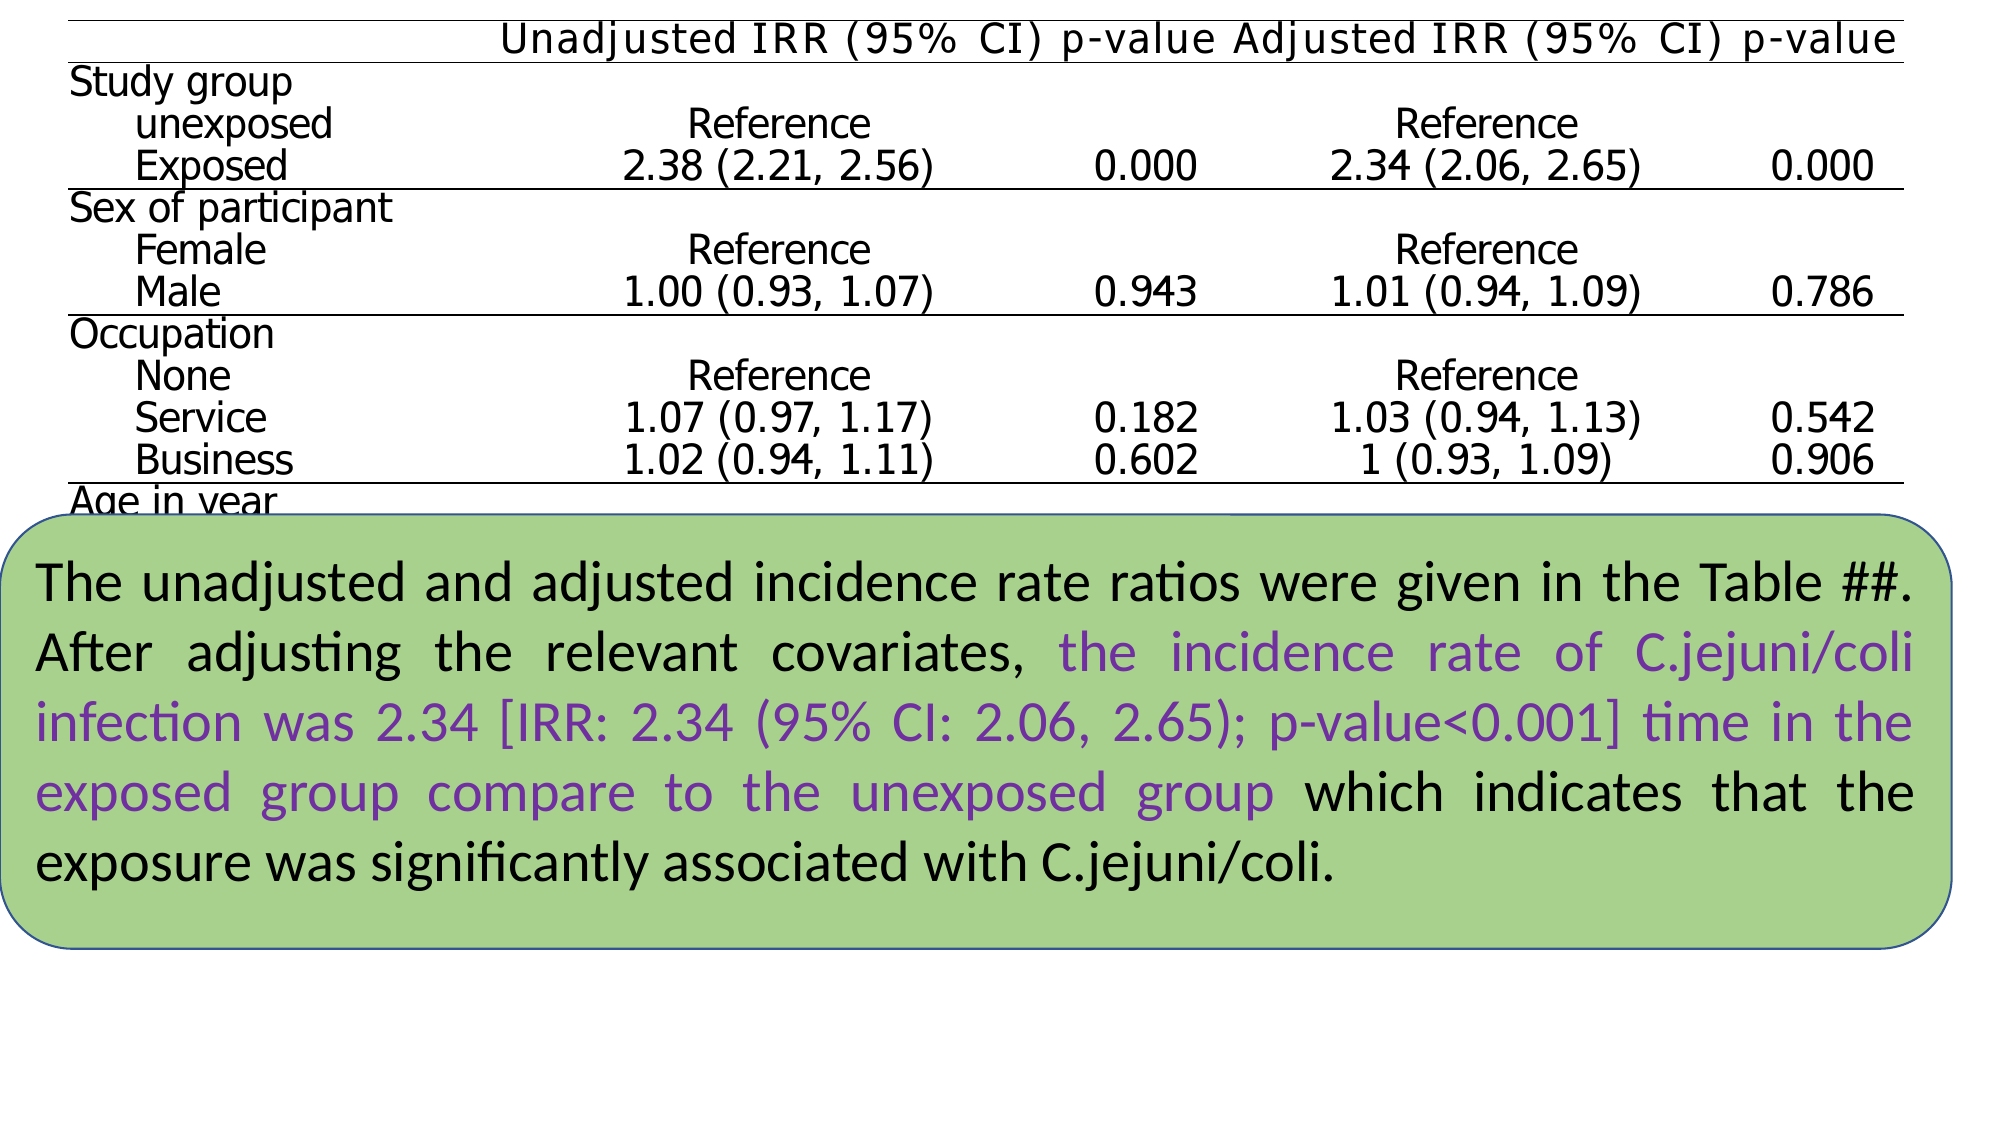

|  |  |  | Unadjusted IRR (95% CI) | p-value | Adjusted IRR (95% CI) | p-value |
| --- | --- | --- | --- | --- | --- | --- |
| Study group |  |  |  |  |  |  |
|  | unexposed |  | Reference |  | Reference |  |
|  | Exposed |  | 2.38 (2.21, 2.56) | 0.000 | 2.34 (2.06, 2.65) | 0.000 |
| Sex of participant |  |  |  |  |  |  |
|  | Female |  | Reference |  | Reference |  |
|  | Male |  | 1.00 (0.93, 1.07) | 0.943 | 1.01 (0.94, 1.09) | 0.786 |
| Occupation |  |  |  |  |  |  |
|  | None |  | Reference |  | Reference |  |
|  | Service |  | 1.07 (0.97, 1.17) | 0.182 | 1.03 (0.94, 1.13) | 0.542 |
|  | Business |  | 1.02 (0.94, 1.11) | 0.602 | 1 (0.93, 1.09) | 0.906 |
| Age in year |  |  |  |  |  |  |
|  | <30Y |  | Reference |  | Reference |  |
|  | >=30Y |  | 1.01 (0.95, 1.08) | 0.693 | 1.01 (0.94, 1.08) | 0.823 |
|  |  |  |  |  |  |  |
| BMI |  |  | 1.03 (1.02, 1.04) | 0.000 | 1.00 (1.00, 1.01) | 0.557 |
| SES |  |  |  |  |  |  |
|  |  | Rich | Reference |  | Reference |  |
|  |  | Middle | 0.96 (0.89, 1.04) | 0.335 | 0.99 (0.92, 1.07) | 0.846 |
|  |  | Poor | 0.97 (0.89, 1.06) | 0.498 | 1.00 (0.92, 1.10) | 0.938 |
| Hemoglobin status |  |  | 0.83 (0.81, 0.84) | 0.000 | 1.00 (0.96, 1.03) | 0.883 |
The unadjusted and adjusted incidence rate ratios were given in the Table ##. After adjusting the relevant covariates, the incidence rate of C.jejuni/coli infection was 2.34 [IRR: 2.34 (95% CI: 2.06, 2.65); p-value<0.001] time in the exposed group compare to the unexposed group which indicates that the exposure was significantly associated with C.jejuni/coli.